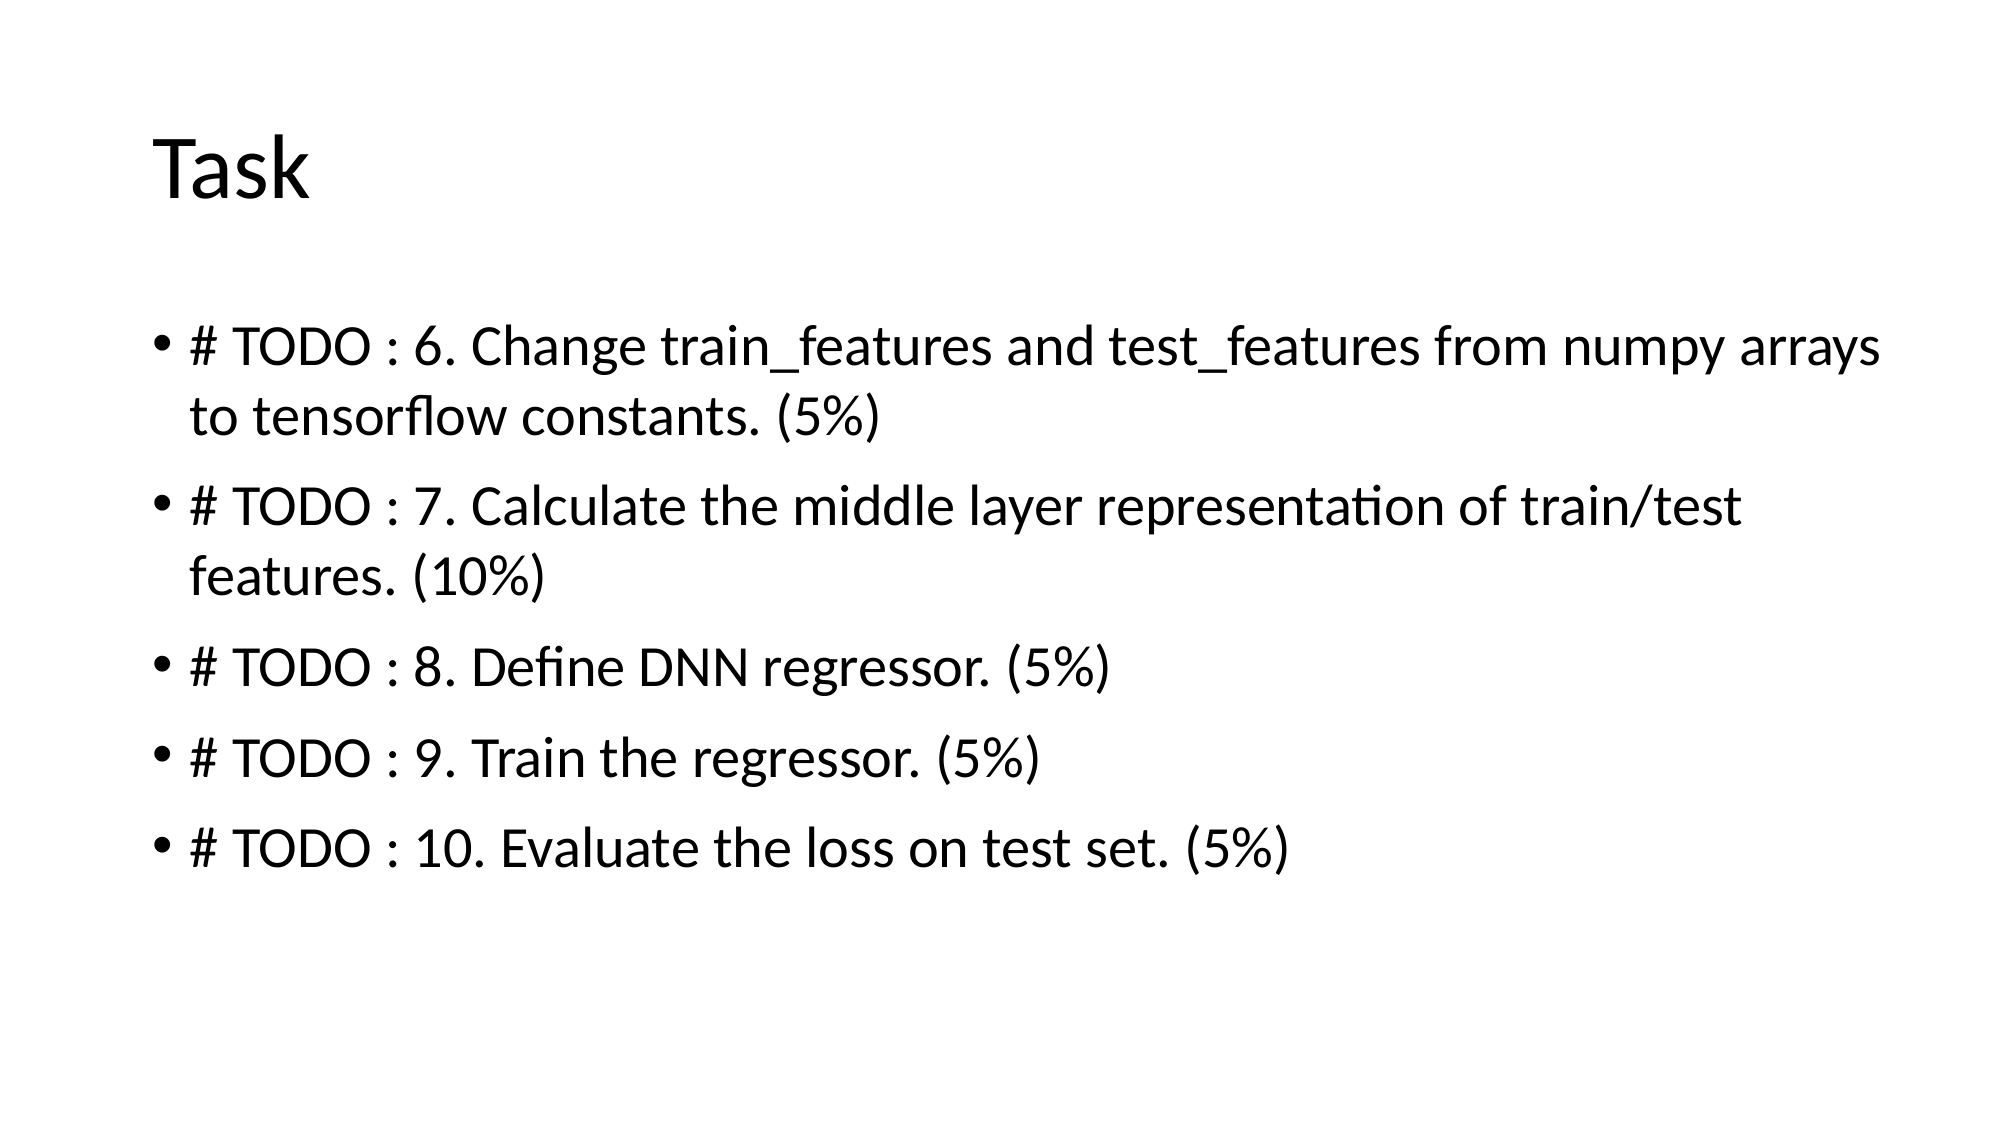

# Task
# TODO : 6. Change train_features and test_features from numpy arrays to tensorflow constants. (5%)
# TODO : 7. Calculate the middle layer representation of train/test features. (10%)
# TODO : 8. Define DNN regressor. (5%)
# TODO : 9. Train the regressor. (5%)
# TODO : 10. Evaluate the loss on test set. (5%)